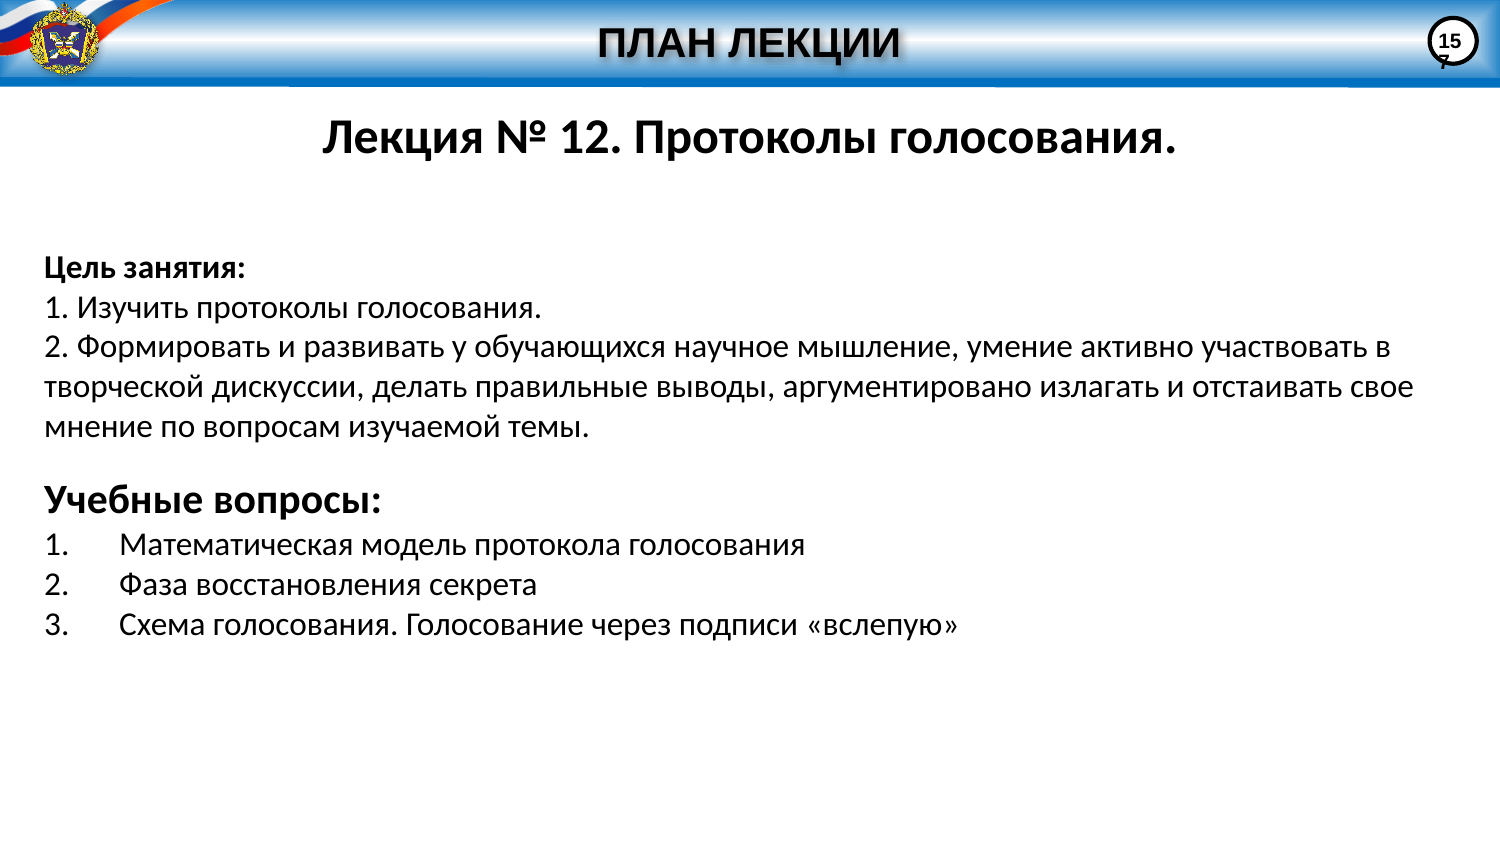

# ПЛАН ЛЕКЦИИ
157
Лекция № 12. Протоколы голосования.

Цель занятия:
1. Изучить протоколы голосования.
2. Формировать и развивать у обучающихся научное мышление, умение активно участвовать в творческой дискуссии, делать правильные выводы, аргументировано излагать и отстаивать свое мнение по вопросам изучаемой темы.
Учебные вопросы:
Математическая модель протокола голосования
Фаза восстановления секрета
Схема голосования. Голосование через подписи «вслепую»